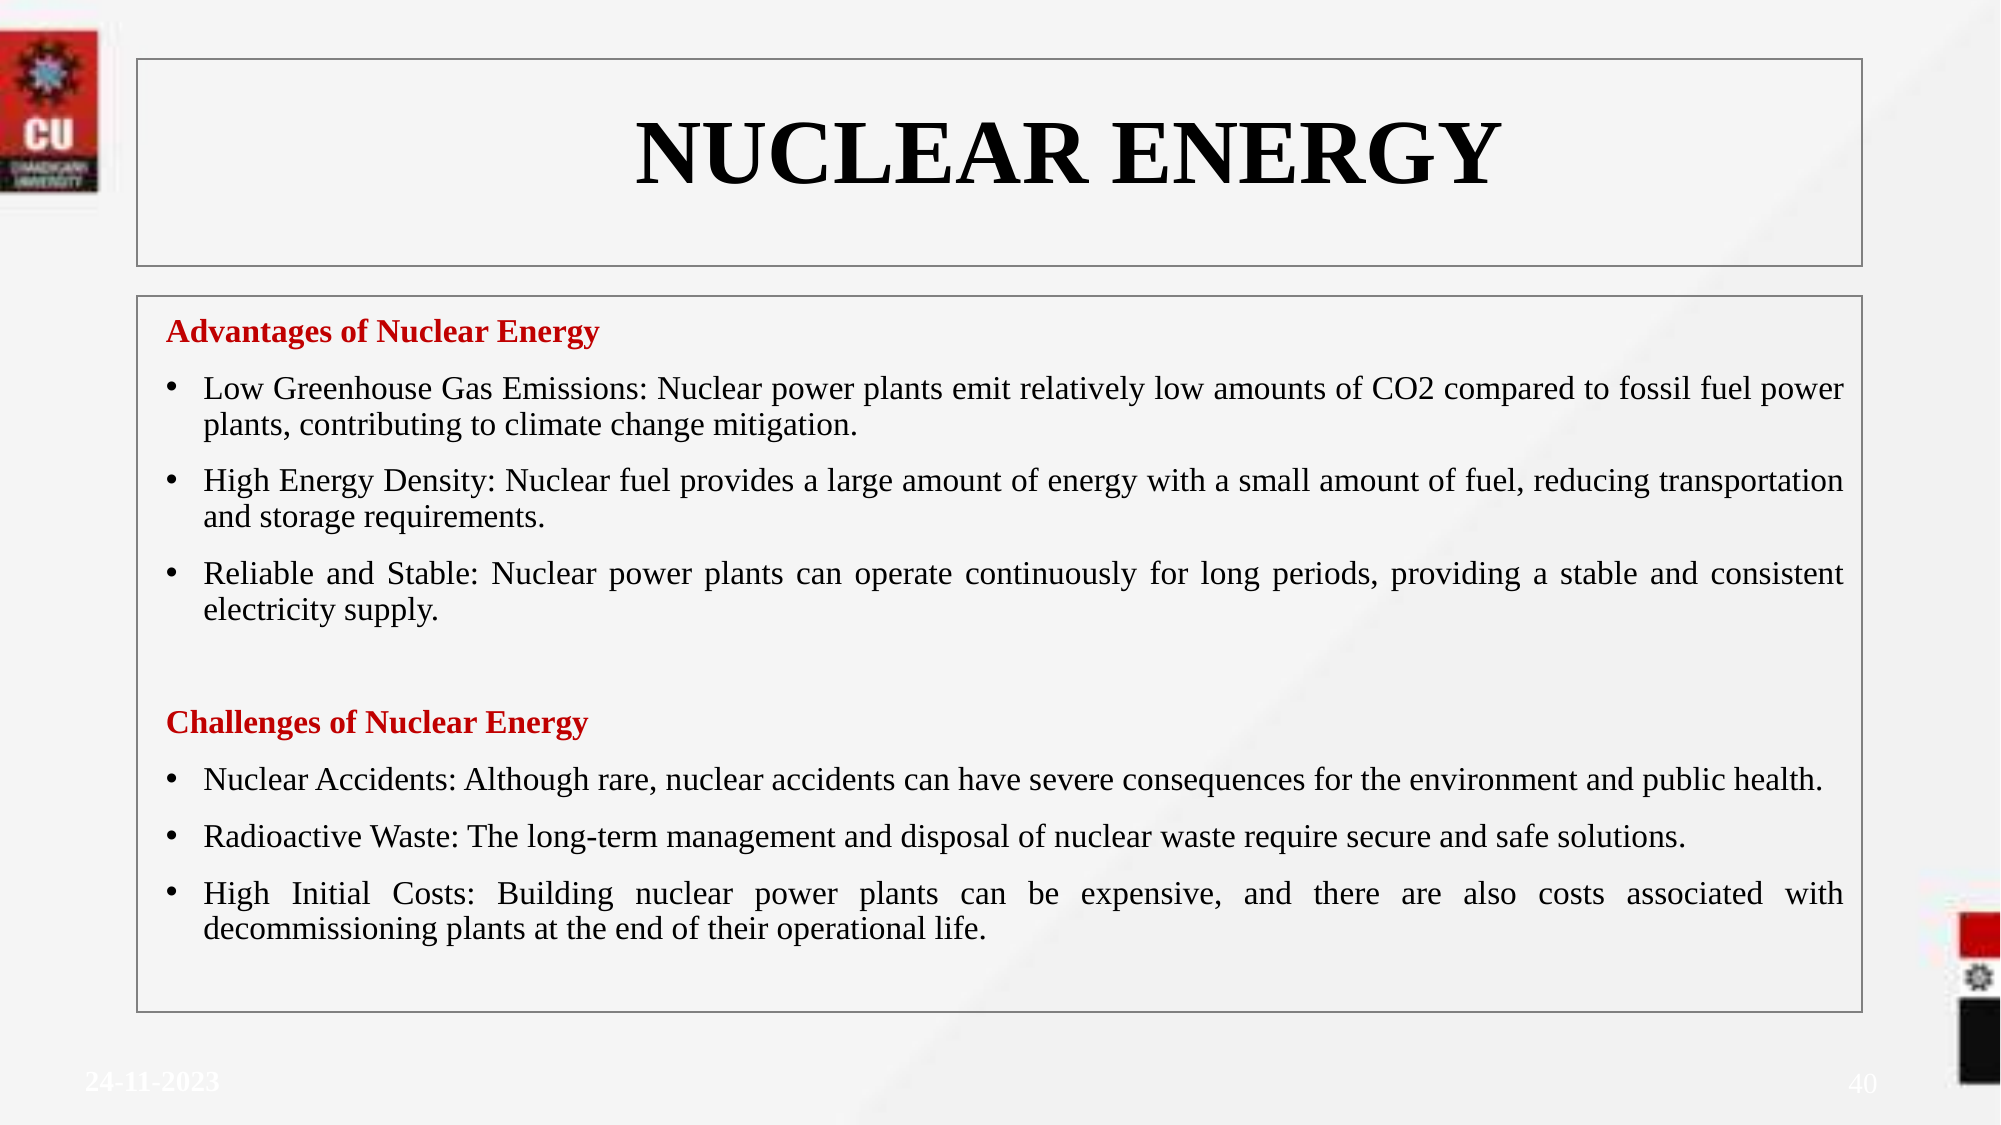

NUCLEAR ENERGY

Advantages of Nuclear Energy
Low Greenhouse Gas Emissions: Nuclear power plants emit relatively low amounts of CO2 compared to fossil fuel power plants, contributing to climate change mitigation.
High Energy Density: Nuclear fuel provides a large amount of energy with a small amount of fuel, reducing transportation and storage requirements.
Reliable and Stable: Nuclear power plants can operate continuously for long periods, providing a stable and consistent electricity supply.

Challenges of Nuclear Energy
Nuclear Accidents: Although rare, nuclear accidents can have severe consequences for the environment and public health.
Radioactive Waste: The long-term management and disposal of nuclear waste require secure and safe solutions.
High Initial Costs: Building nuclear power plants can be expensive, and there are also costs associated with decommissioning plants at the end of their operational life.
24-11-2023
40